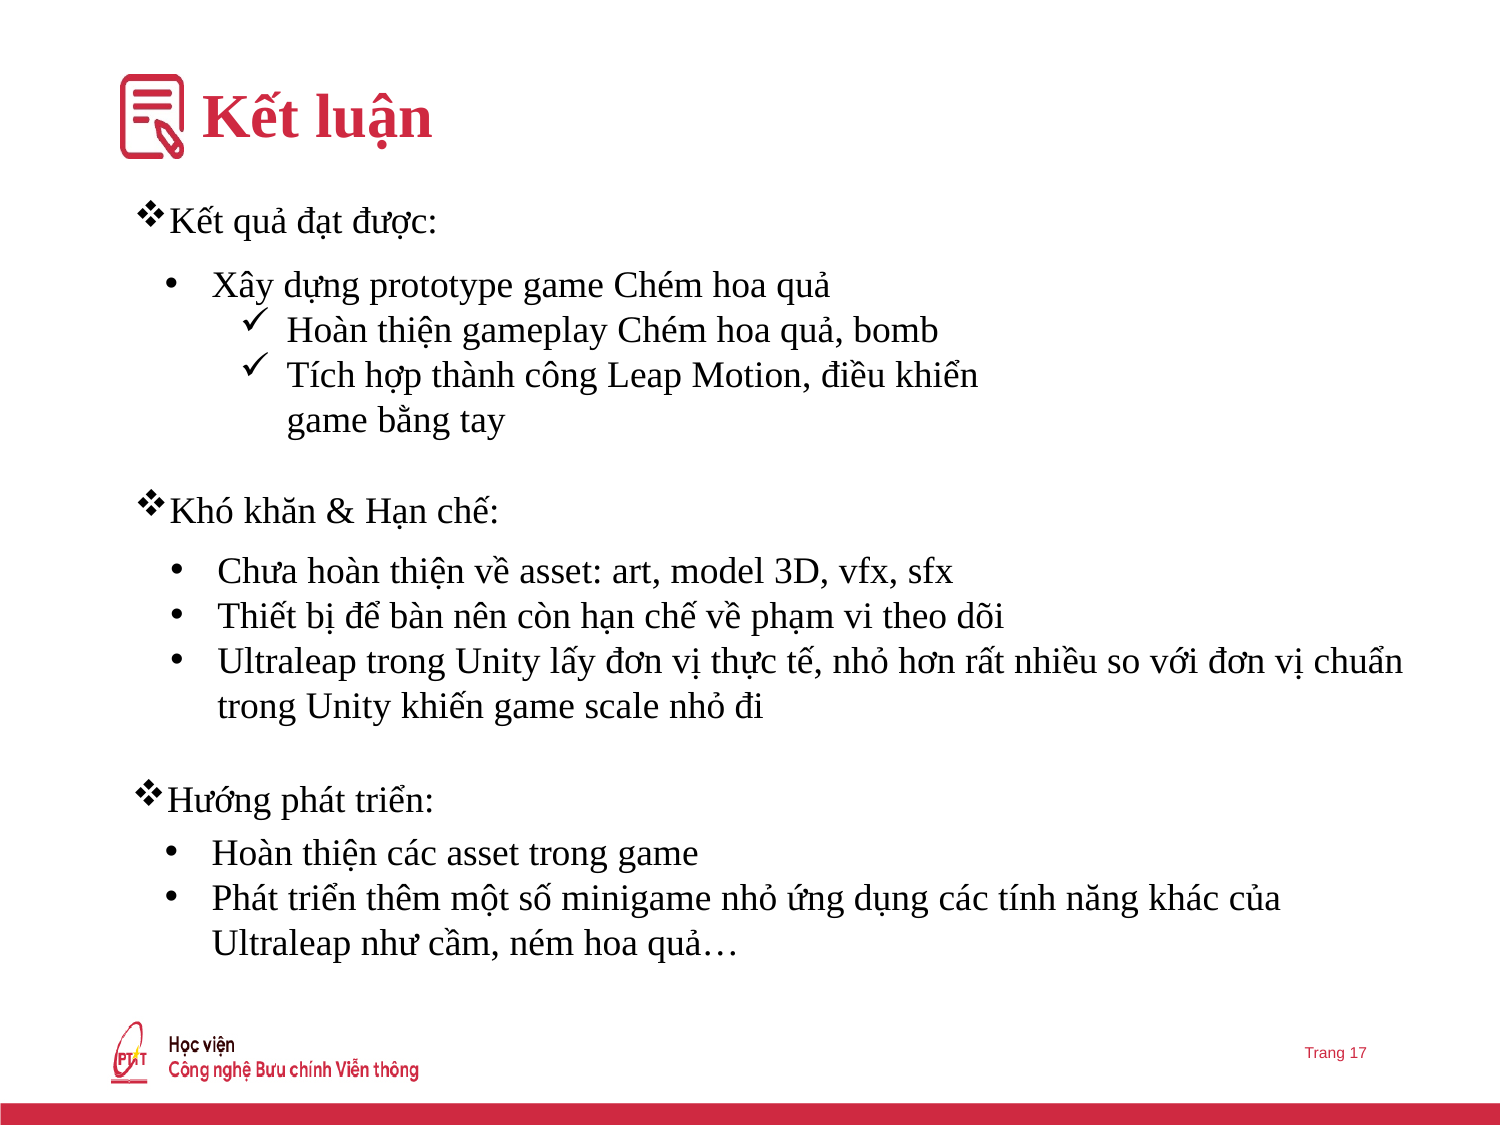

# Kết luận
Kết quả đạt được:
Xây dựng prototype game Chém hoa quả
Hoàn thiện gameplay Chém hoa quả, bomb
Tích hợp thành công Leap Motion, điều khiển game bằng tay
Khó khăn & Hạn chế:
Chưa hoàn thiện về asset: art, model 3D, vfx, sfx
Thiết bị để bàn nên còn hạn chế về phạm vi theo dõi
Ultraleap trong Unity lấy đơn vị thực tế, nhỏ hơn rất nhiều so với đơn vị chuẩn trong Unity khiến game scale nhỏ đi
Hướng phát triển:
Hoàn thiện các asset trong game
Phát triển thêm một số minigame nhỏ ứng dụng các tính năng khác của Ultraleap như cầm, ném hoa quả…